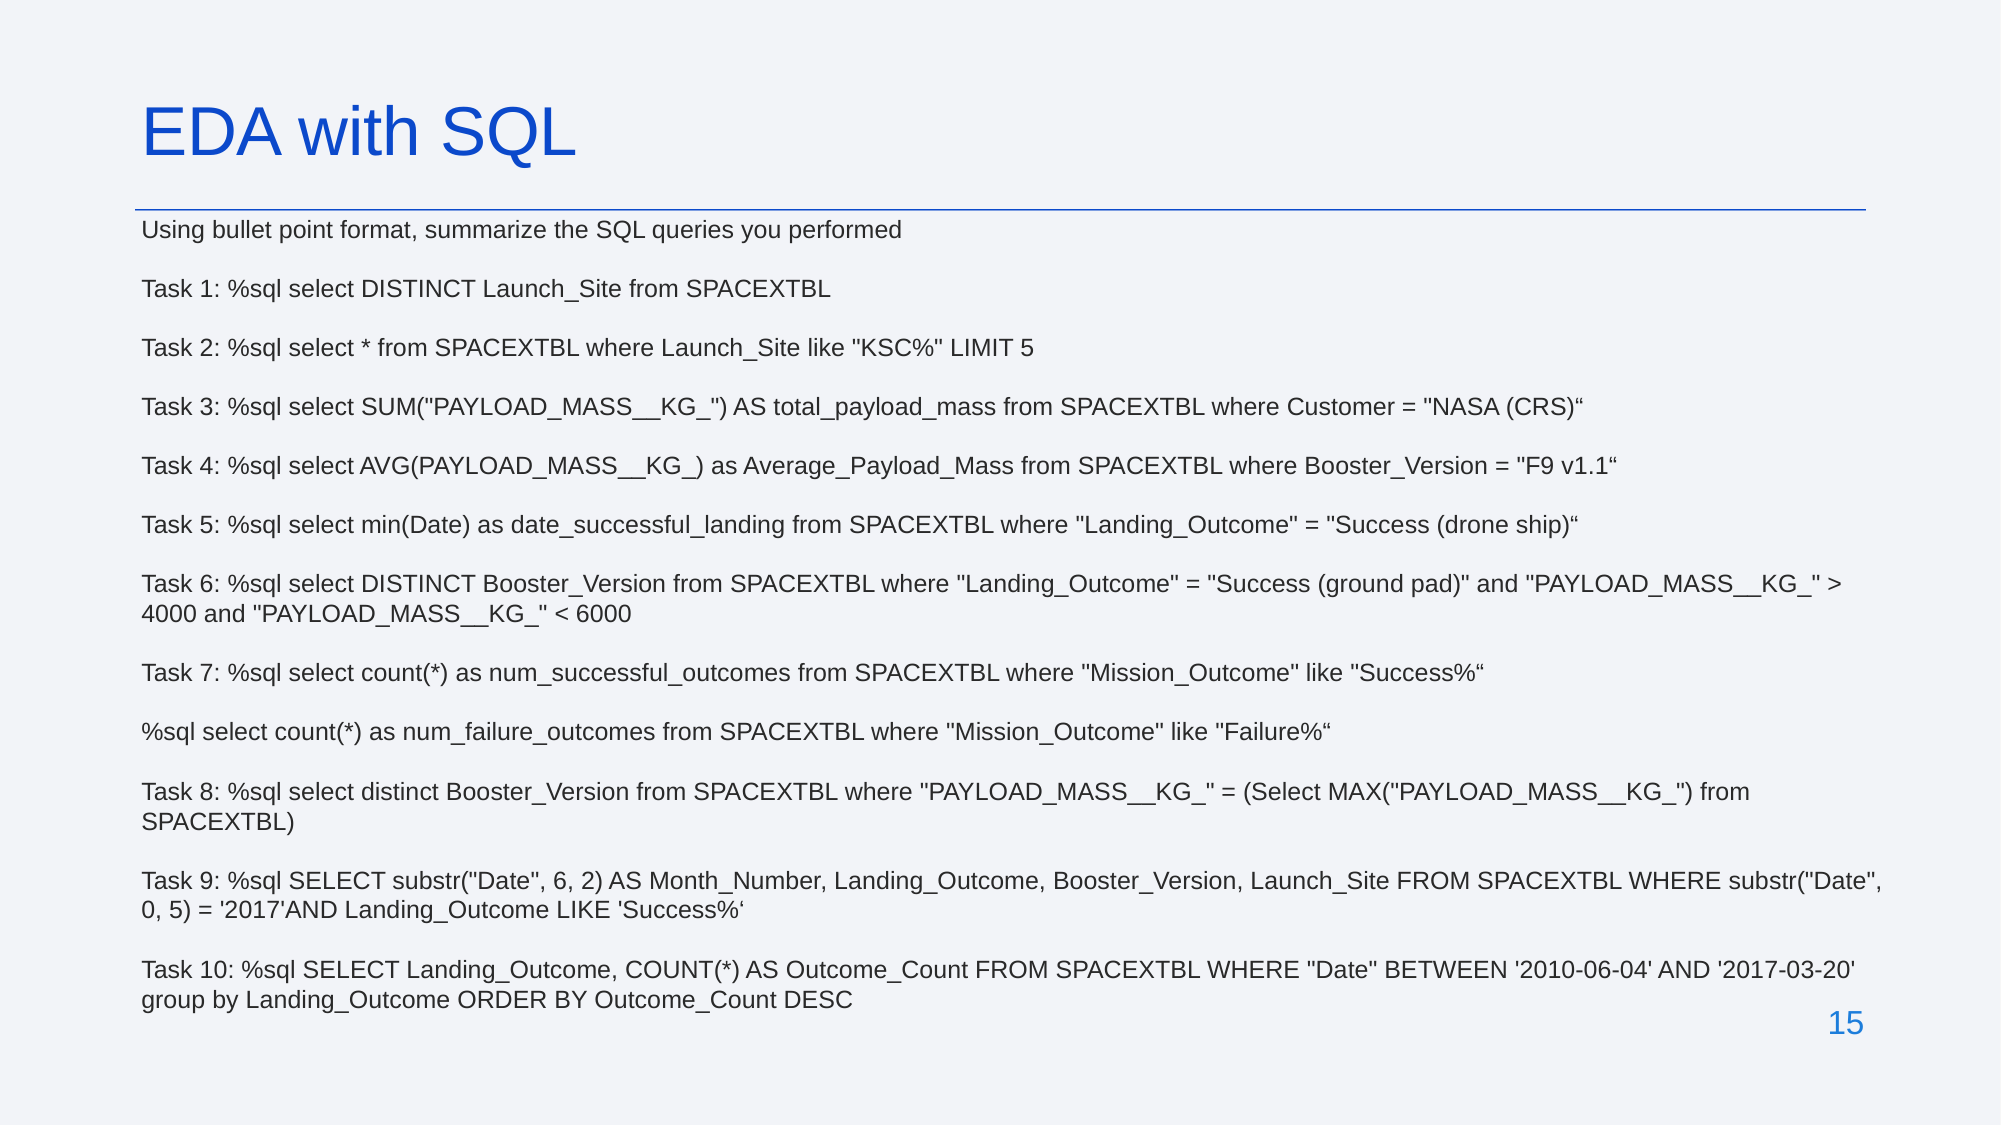

EDA with SQL
Using bullet point format, summarize the SQL queries you performed
Task 1: %sql select DISTINCT Launch_Site from SPACEXTBL
Task 2: %sql select * from SPACEXTBL where Launch_Site like "KSC%" LIMIT 5
Task 3: %sql select SUM("PAYLOAD_MASS__KG_") AS total_payload_mass from SPACEXTBL where Customer = "NASA (CRS)“
Task 4: %sql select AVG(PAYLOAD_MASS__KG_) as Average_Payload_Mass from SPACEXTBL where Booster_Version = "F9 v1.1“
Task 5: %sql select min(Date) as date_successful_landing from SPACEXTBL where "Landing_Outcome" = "Success (drone ship)“
Task 6: %sql select DISTINCT Booster_Version from SPACEXTBL where "Landing_Outcome" = "Success (ground pad)" and "PAYLOAD_MASS__KG_" > 4000 and "PAYLOAD_MASS__KG_" < 6000
Task 7: %sql select count(*) as num_successful_outcomes from SPACEXTBL where "Mission_Outcome" like "Success%“
%sql select count(*) as num_failure_outcomes from SPACEXTBL where "Mission_Outcome" like "Failure%“
Task 8: %sql select distinct Booster_Version from SPACEXTBL where "PAYLOAD_MASS__KG_" = (Select MAX("PAYLOAD_MASS__KG_") from SPACEXTBL)
Task 9: %sql SELECT substr("Date", 6, 2) AS Month_Number, Landing_Outcome, Booster_Version, Launch_Site FROM SPACEXTBL WHERE substr("Date", 0, 5) = '2017'AND Landing_Outcome LIKE 'Success%‘
Task 10: %sql SELECT Landing_Outcome, COUNT(*) AS Outcome_Count FROM SPACEXTBL WHERE "Date" BETWEEN '2010-06-04' AND '2017-03-20' group by Landing_Outcome ORDER BY Outcome_Count DESC

15